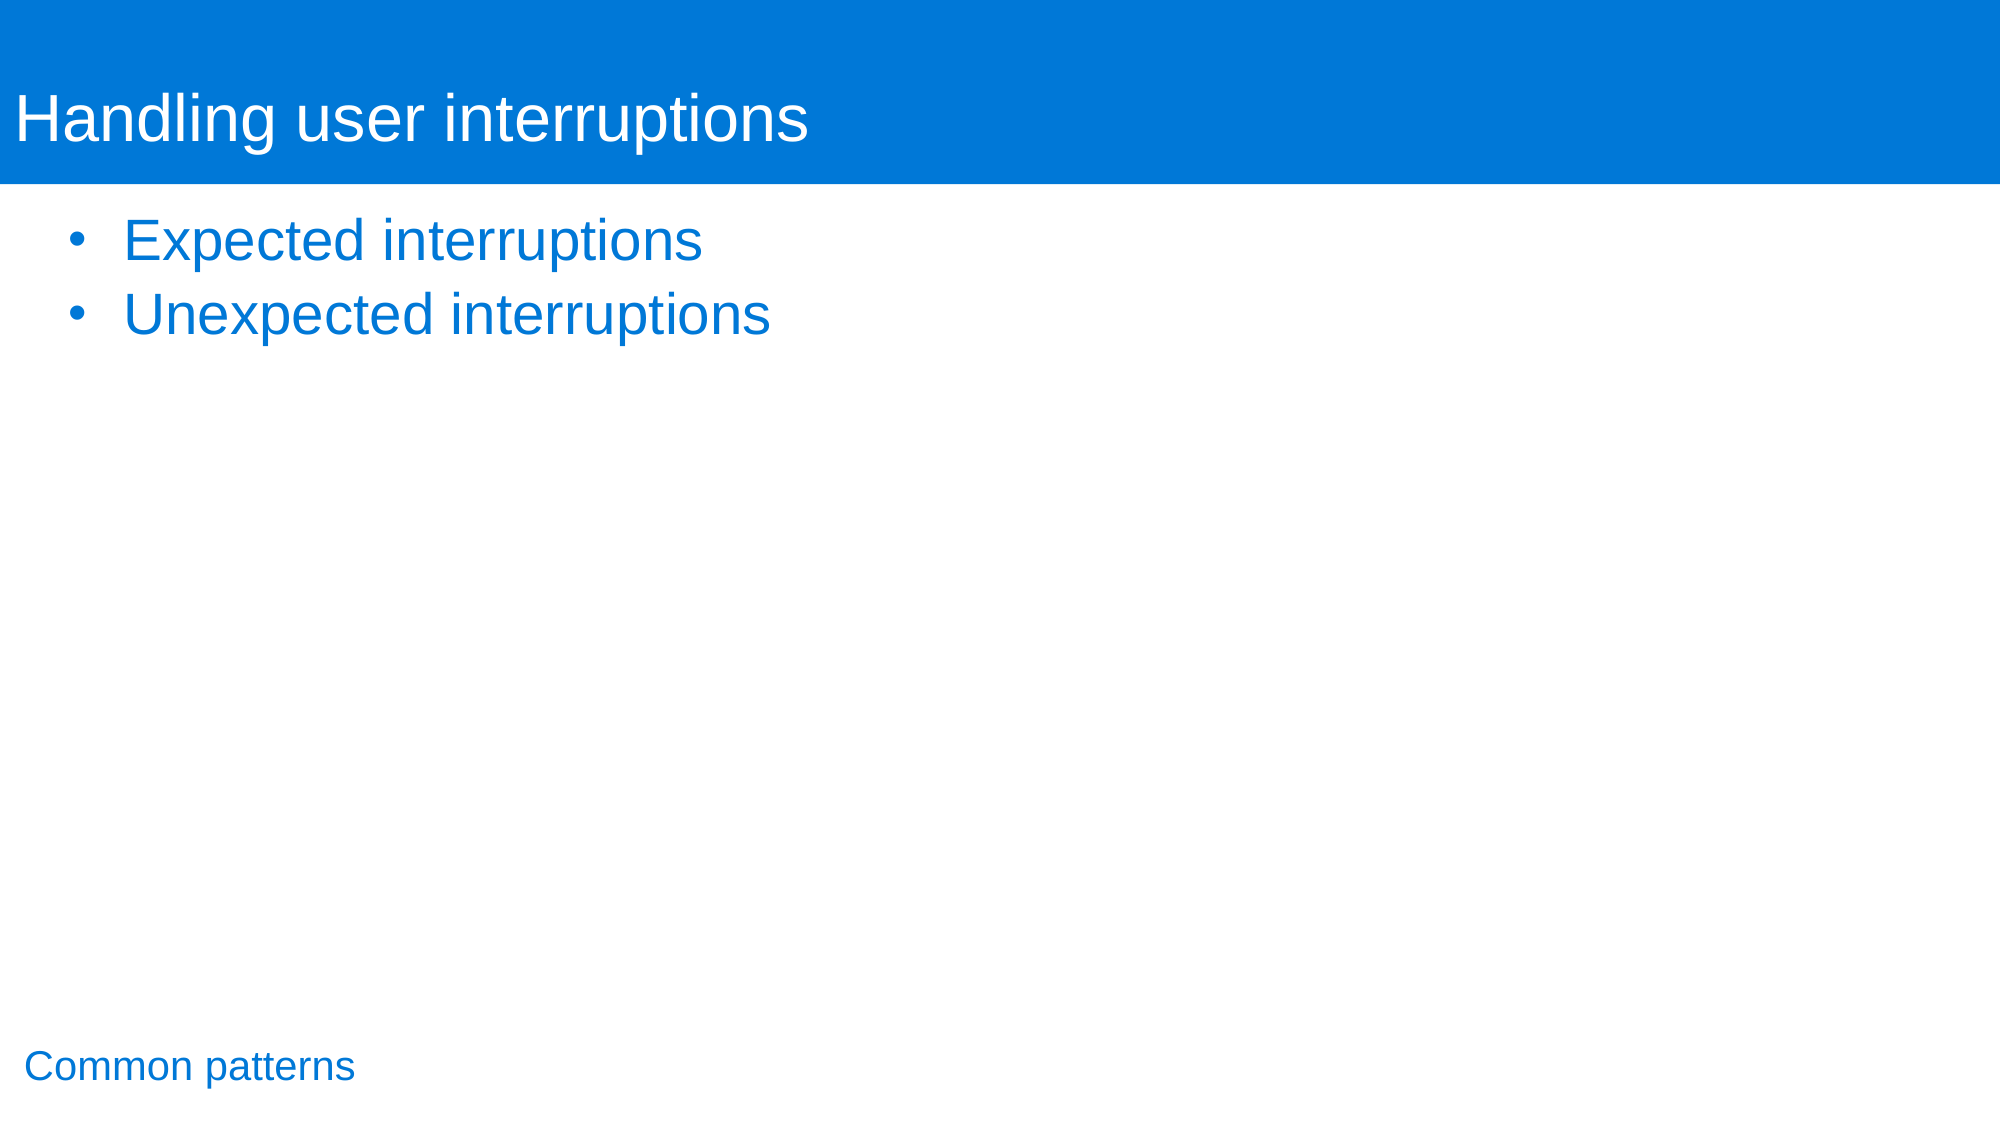

Handling user interruptions
# Bots in websites
Expected interruptions
Unexpected interruptions

Common patterns